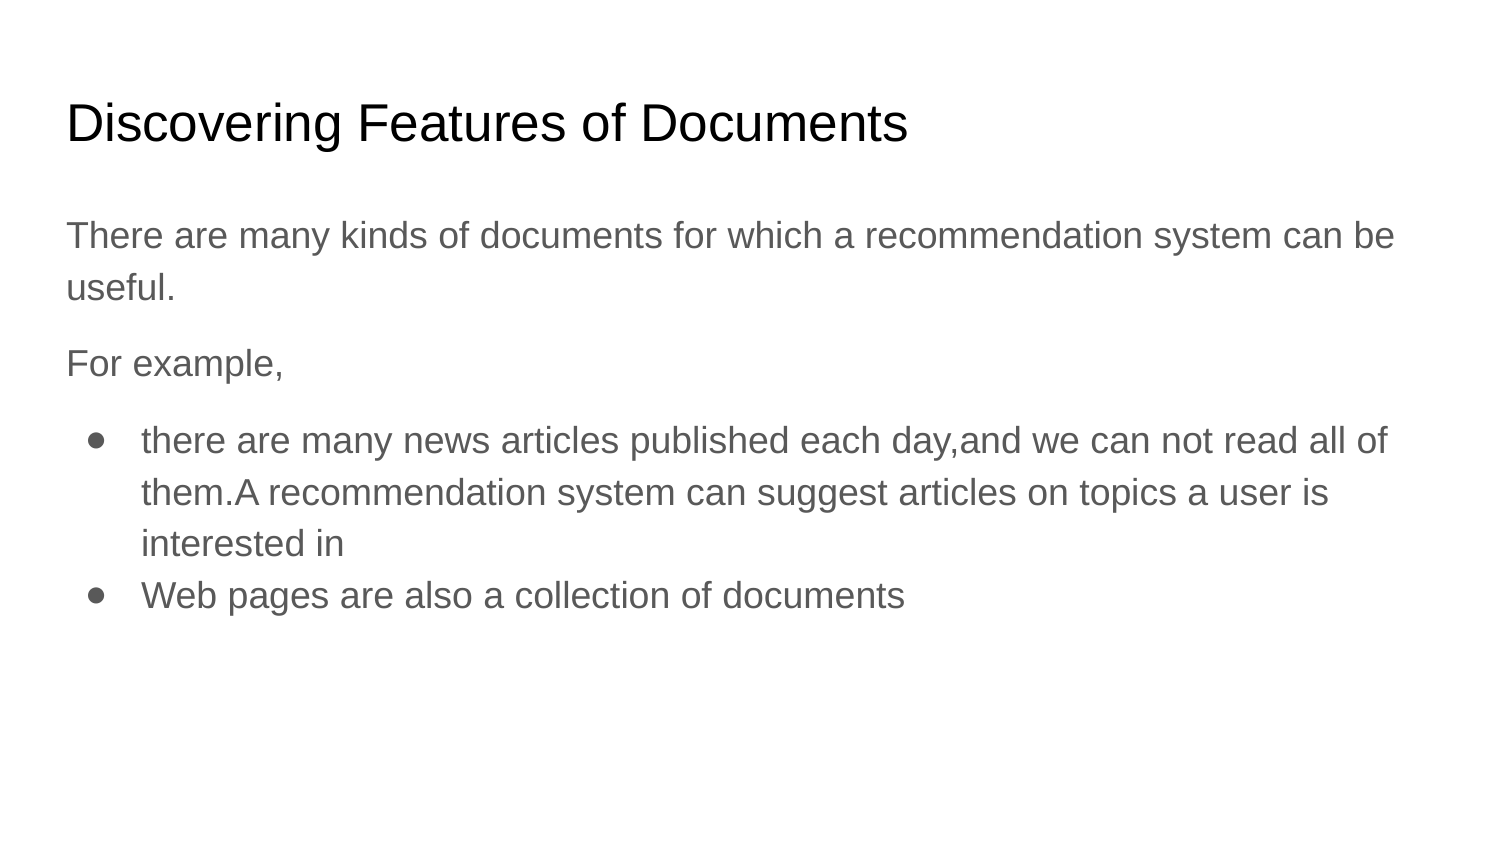

# Discovering Features of Documents
There are many kinds of documents for which a recommendation system can be useful.
For example,
there are many news articles published each day,and we can not read all of them.A recommendation system can suggest articles on topics a user is interested in
Web pages are also a collection of documents